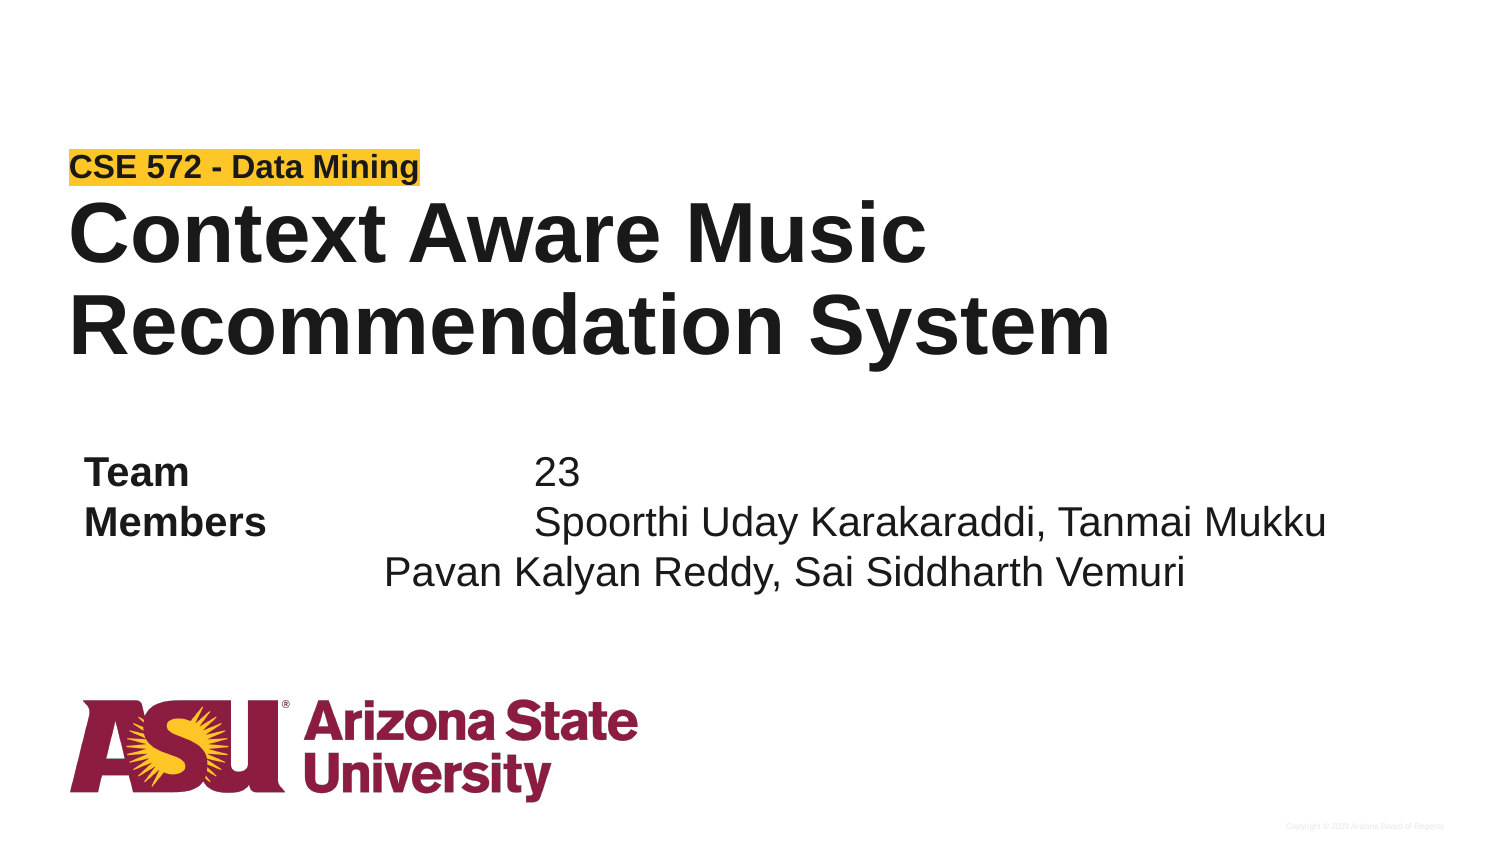

CSE 572 - Data Mining
# Context Aware Music Recommendation System
Team  			23
Members 		Spoorthi Uday Karakaraddi, Tanmai Mukku
Pavan Kalyan Reddy, Sai Siddharth Vemuri